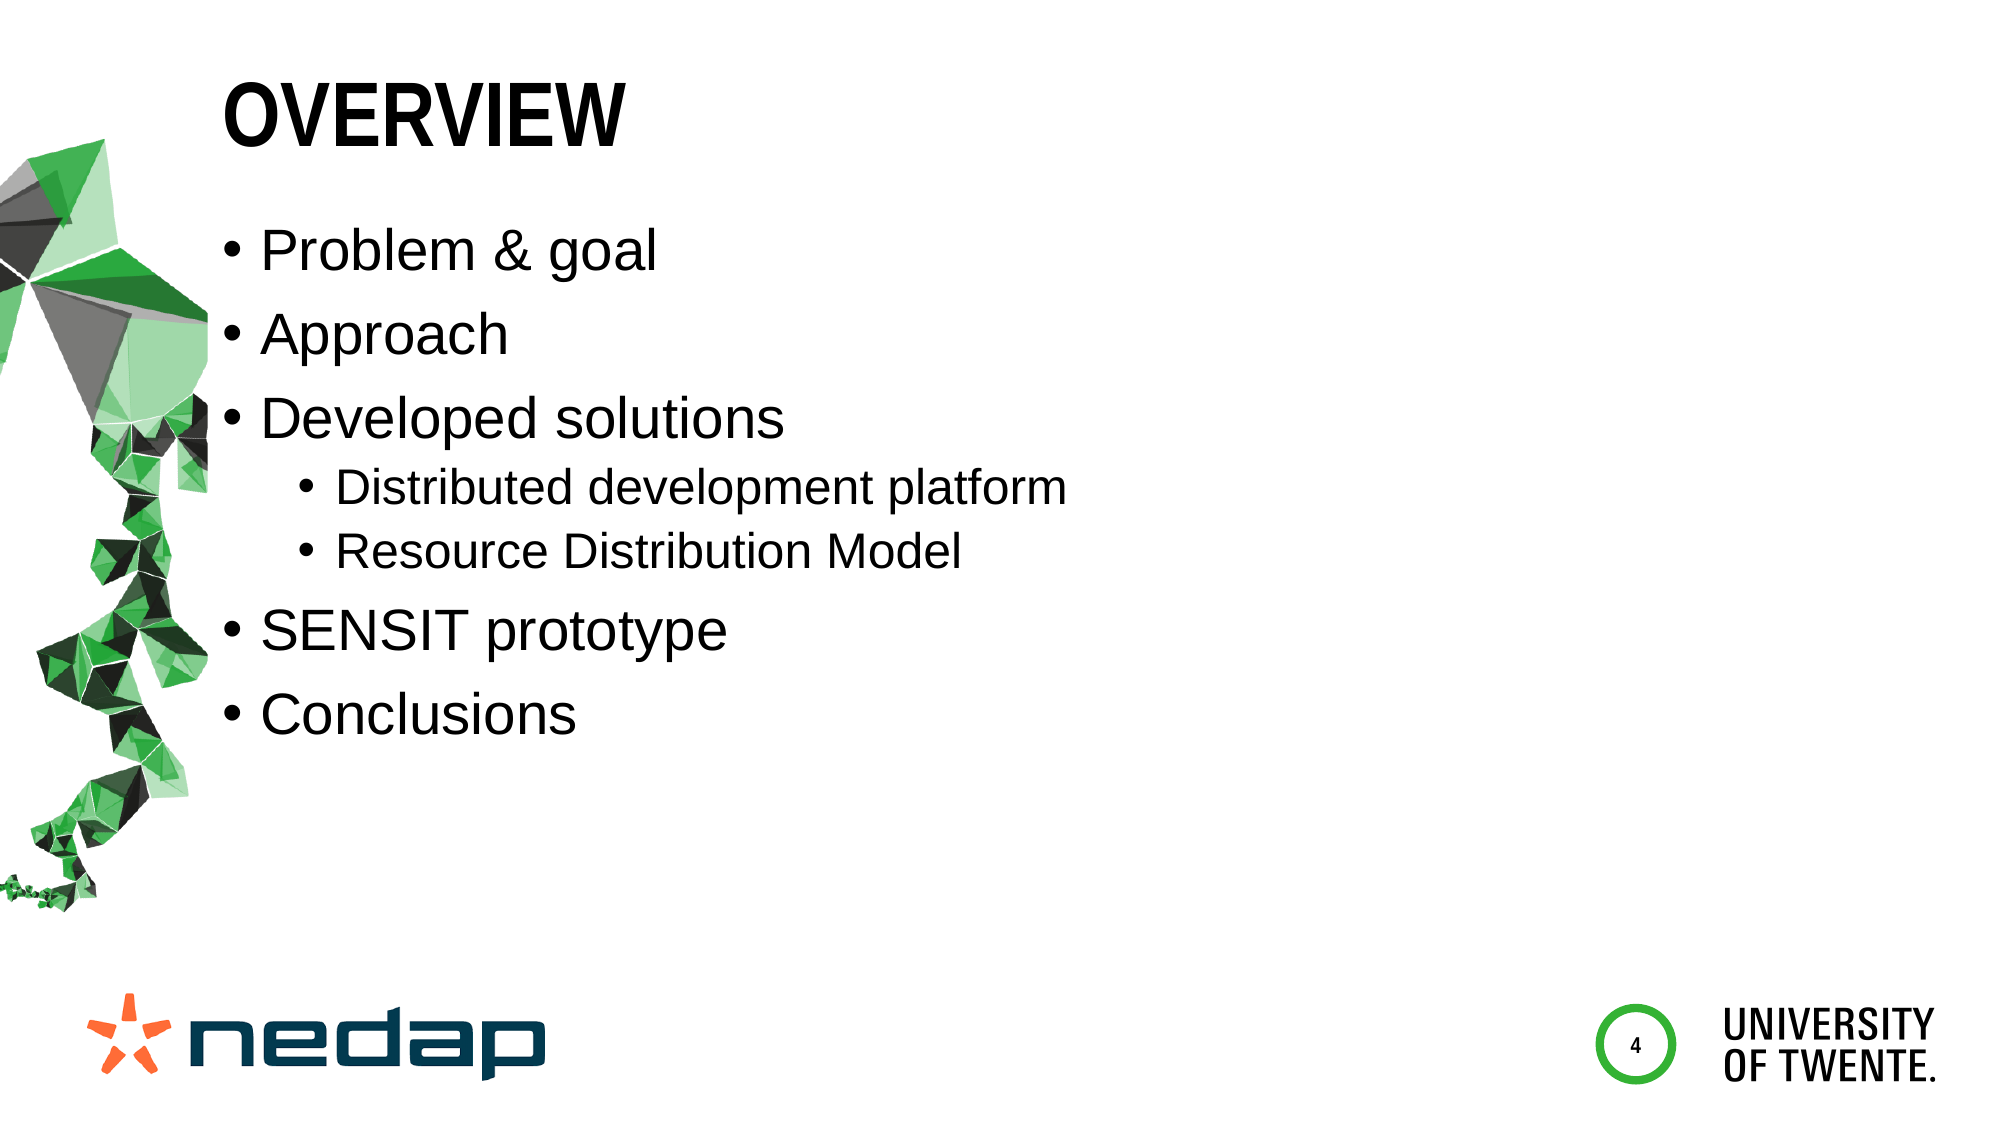

# Overview
Problem & goal
Approach
Developed solutions
Distributed development platform
Resource Distribution Model
SENSIT prototype
Conclusions
4